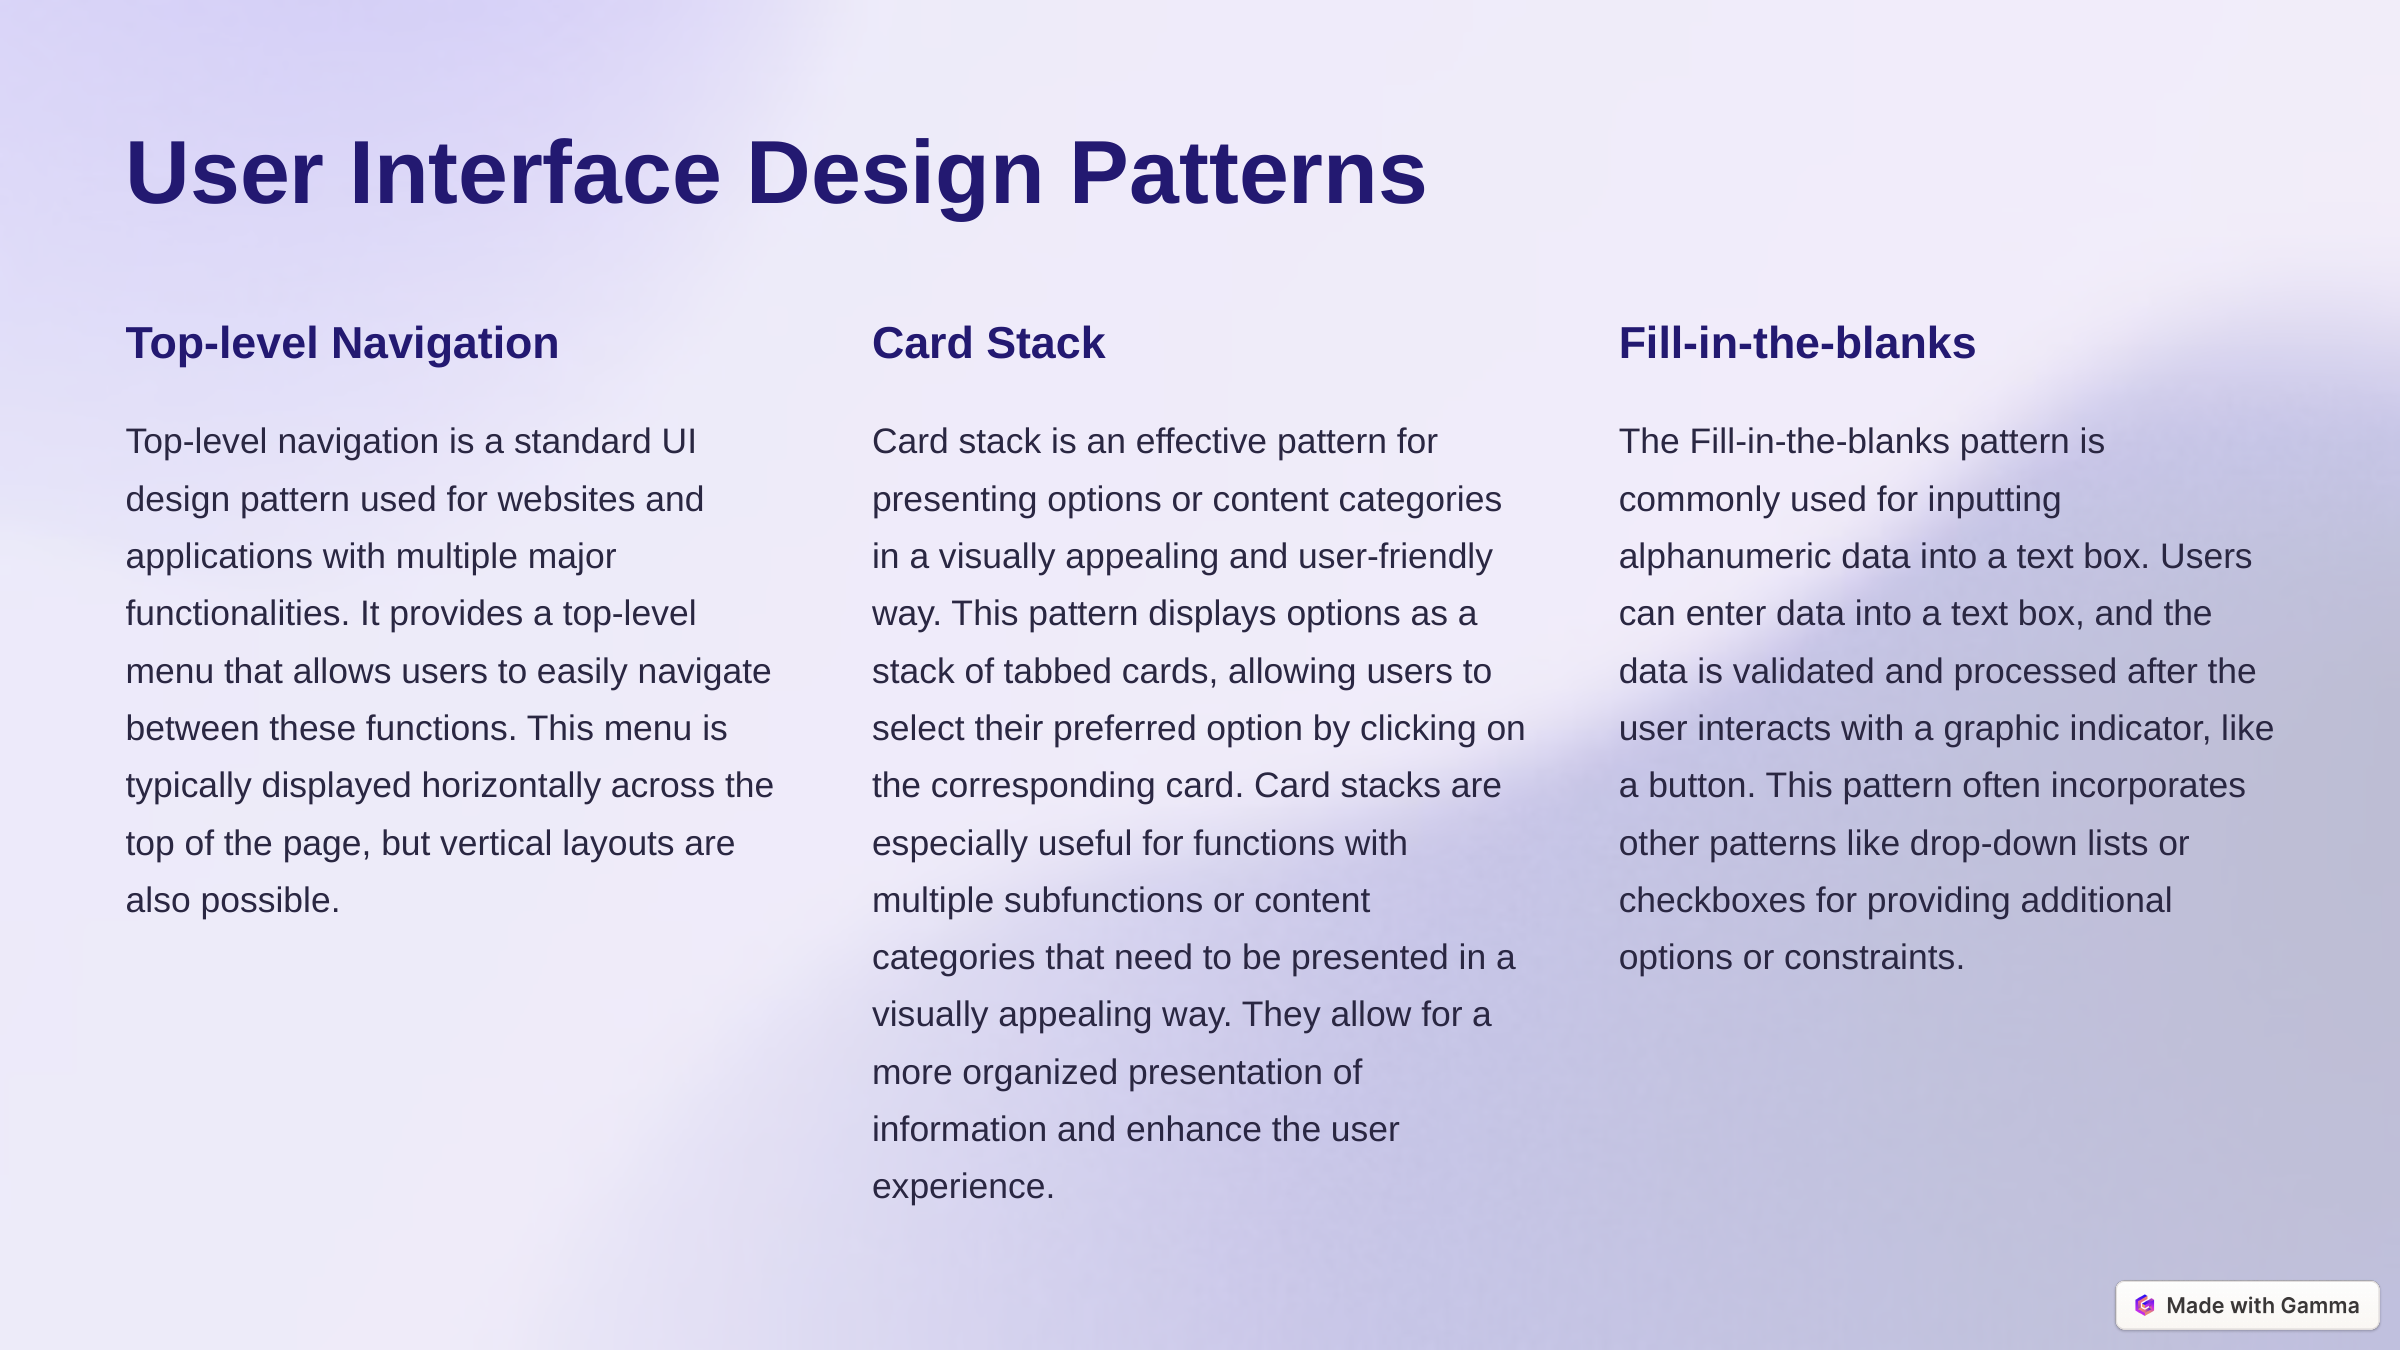

User Interface Design Patterns
Top-level Navigation
Card Stack
Fill-in-the-blanks
Top-level navigation is a standard UI design pattern used for websites and applications with multiple major functionalities. It provides a top-level menu that allows users to easily navigate between these functions. This menu is typically displayed horizontally across the top of the page, but vertical layouts are also possible.
Card stack is an effective pattern for presenting options or content categories in a visually appealing and user-friendly way. This pattern displays options as a stack of tabbed cards, allowing users to select their preferred option by clicking on the corresponding card. Card stacks are especially useful for functions with multiple subfunctions or content categories that need to be presented in a visually appealing way. They allow for a more organized presentation of information and enhance the user experience.
The Fill-in-the-blanks pattern is commonly used for inputting alphanumeric data into a text box. Users can enter data into a text box, and the data is validated and processed after the user interacts with a graphic indicator, like a button. This pattern often incorporates other patterns like drop-down lists or checkboxes for providing additional options or constraints.